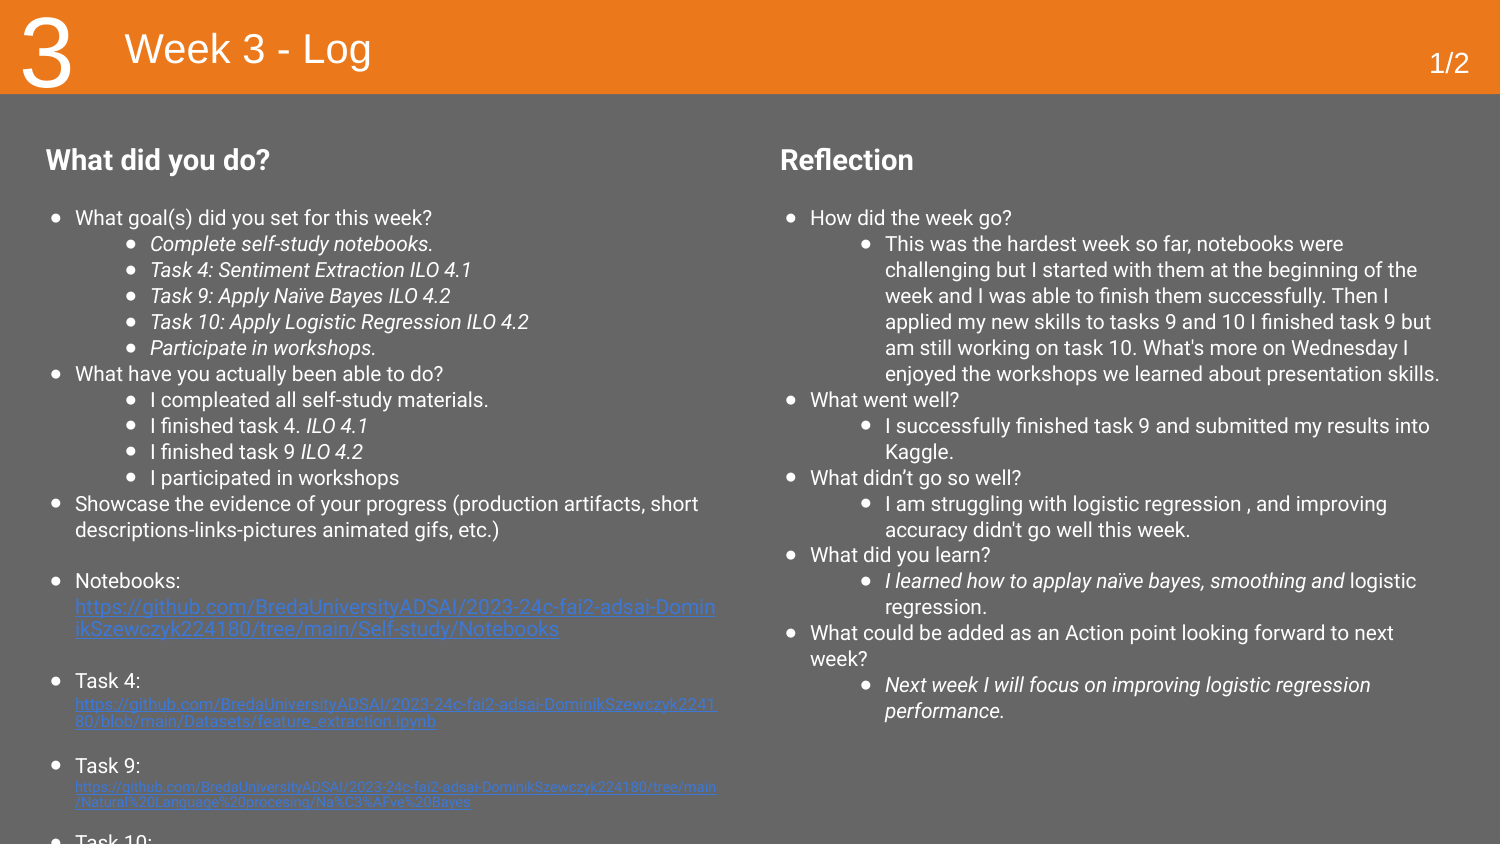

3
# Week 3 - Log
1/2

What did you do?
Reflection
What goal(s) did you set for this week?
Complete self-study notebooks.
Task 4: Sentiment Extraction ILO 4.1
Task 9: Apply Naïve Bayes ILO 4.2
Task 10: Apply Logistic Regression ILO 4.2
Participate in workshops.
What have you actually been able to do?
I compleated all self-study materials.
I finished task 4. ILO 4.1
I finished task 9 ILO 4.2
I participated in workshops
Showcase the evidence of your progress (production artifacts, short descriptions-links-pictures animated gifs, etc.)

Notebooks: https://github.com/BredaUniversityADSAI/2023-24c-fai2-adsai-DominikSzewczyk224180/tree/main/Self-study/Notebooks
Task 4: https://github.com/BredaUniversityADSAI/2023-24c-fai2-adsai-DominikSzewczyk224180/blob/main/Datasets/feature_extraction.ipynb
Task 9: https://github.com/BredaUniversityADSAI/2023-24c-fai2-adsai-DominikSzewczyk224180/tree/main/Natural%20Language%20procesing/Na%C3%AFve%20Bayes
Task 10: https://github.com/BredaUniversityADSAI/2023-24c-fai2-adsai-DominikSzewczyk224180/tree/main/Natural%20Language%20procesing/Logistic%20Regression

How did the week go?
This was the hardest week so far, notebooks were challenging but I started with them at the beginning of the week and I was able to finish them successfully. Then I applied my new skills to tasks 9 and 10 I finished task 9 but am still working on task 10. What's more on Wednesday I enjoyed the workshops we learned about presentation skills.
What went well?
I successfully finished task 9 and submitted my results into Kaggle.
What didn’t go so well?
I am struggling with logistic regression , and improving accuracy didn't go well this week.
What did you learn?
I learned how to applay naïve bayes, smoothing and logistic regression.
What could be added as an Action point looking forward to next week?
Next week I will focus on improving logistic regression performance.